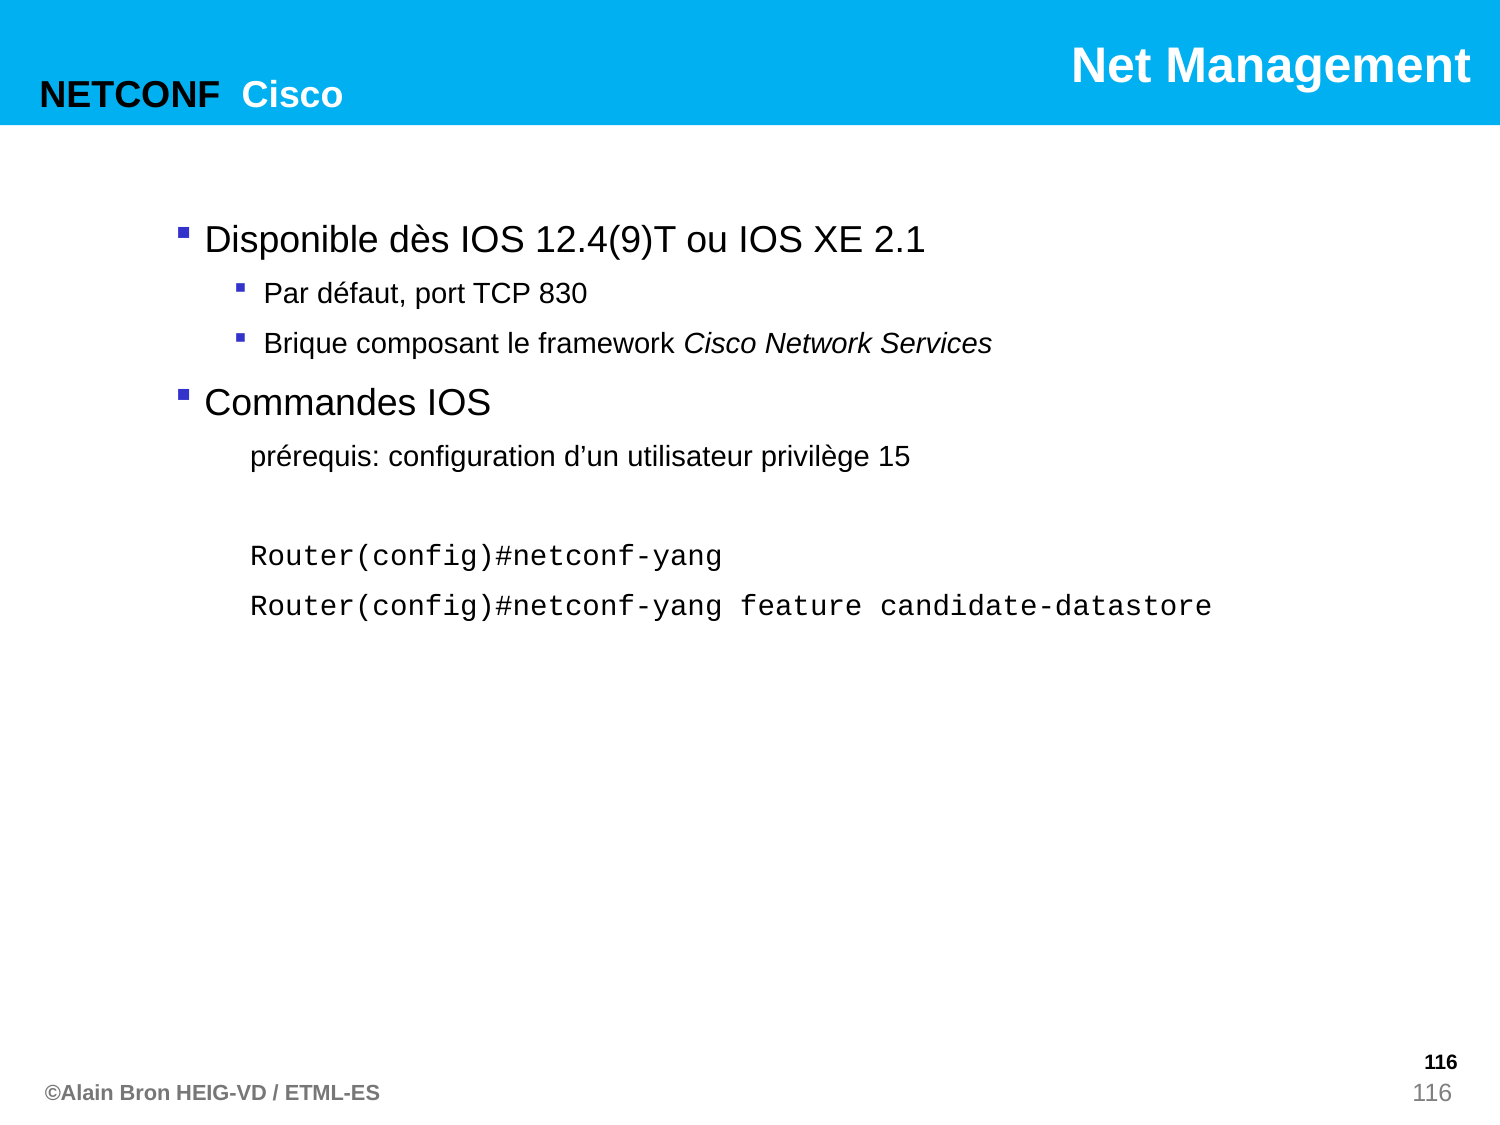

NETCONF  Cisco
Disponible dès IOS 12.4(9)T ou IOS XE 2.1
Par défaut, port TCP 830
Brique composant le framework Cisco Network Services
Commandes IOS
prérequis: configuration d’un utilisateur privilège 15

Router(config)#netconf-yang
Router(config)#netconf-yang feature candidate-datastore
116